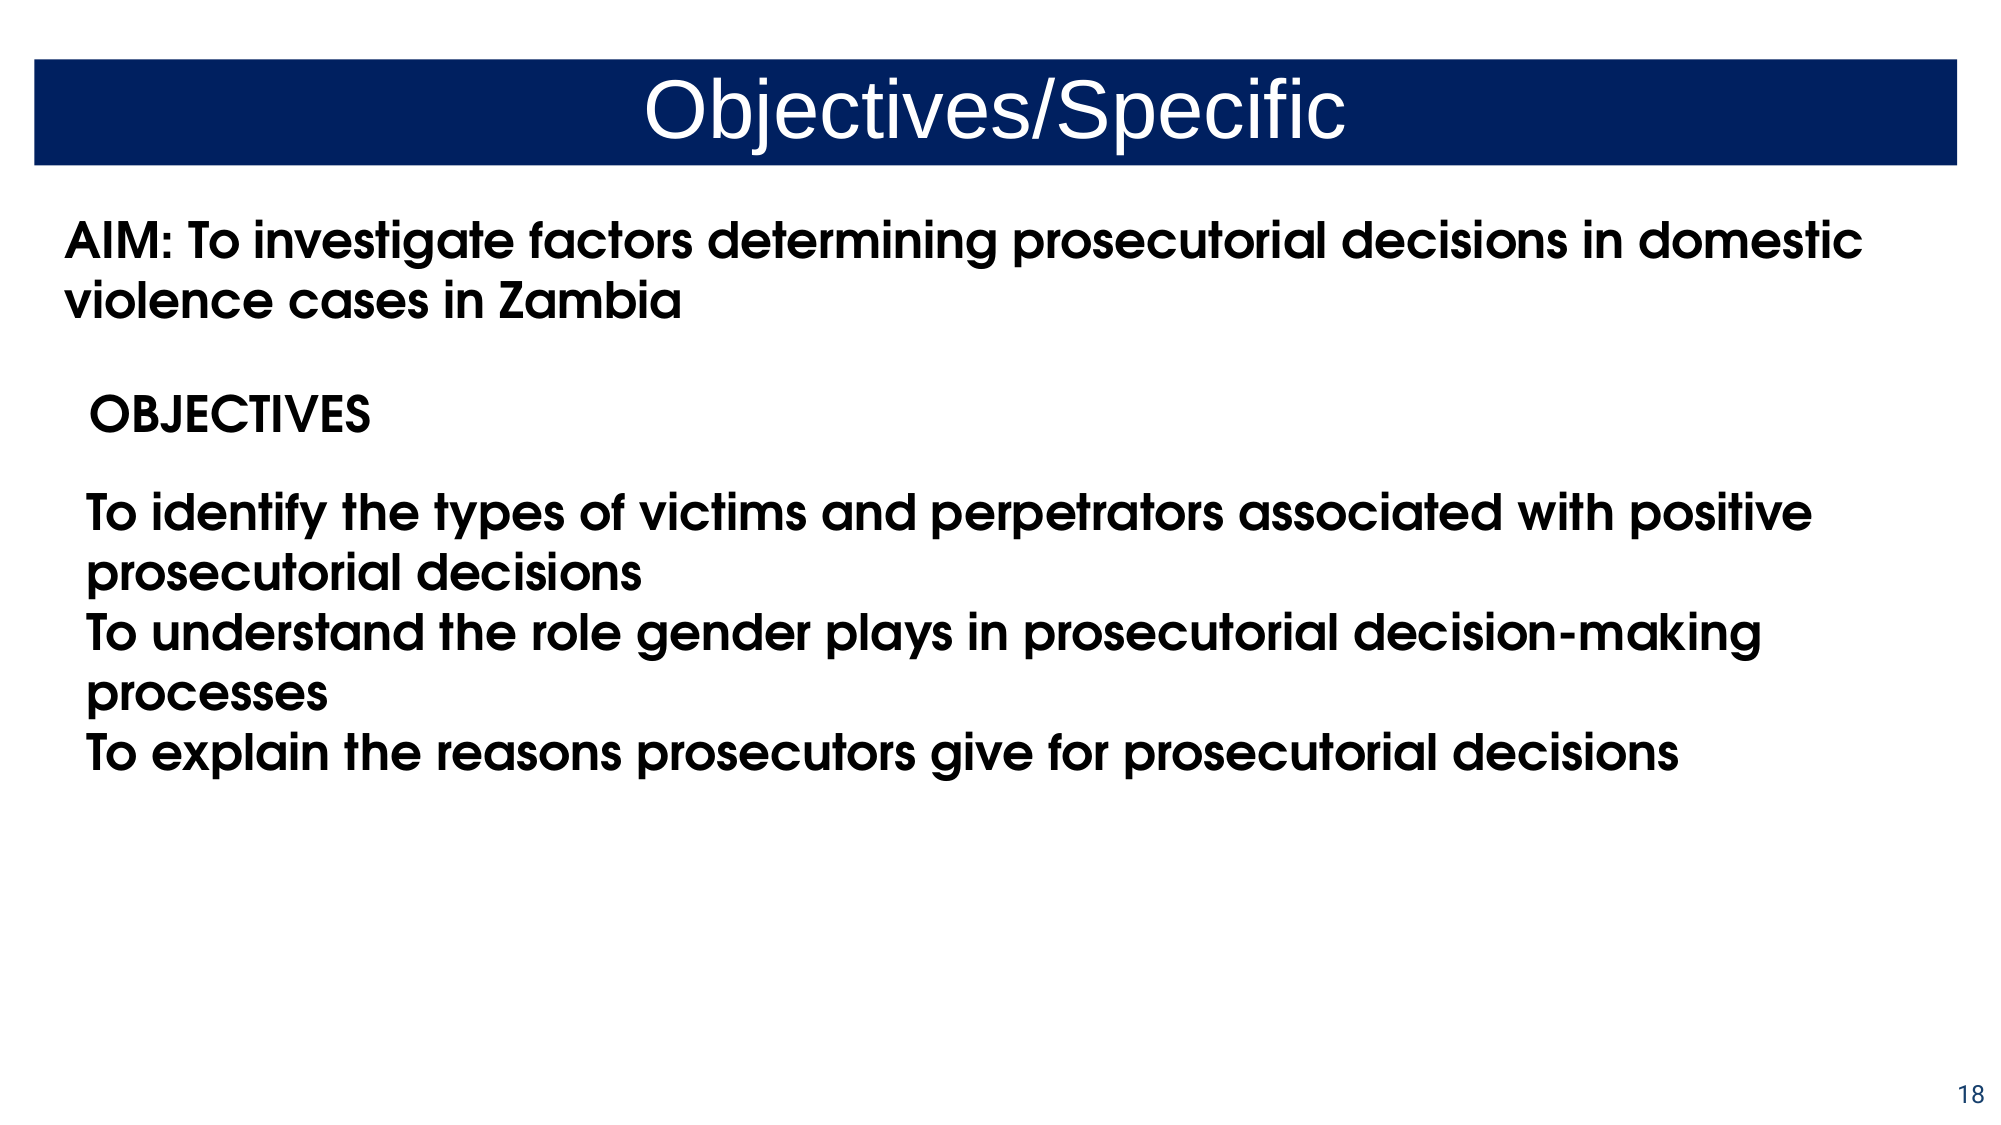

Objectives/Specific
AIM: To investigate factors determining prosecutorial decisions in domestic violence cases in Zambia
OBJECTIVES
To identify the types of victims and perpetrators associated with positive prosecutorial decisions
To understand the role gender plays in prosecutorial decision-making processes
To explain the reasons prosecutors give for prosecutorial decisions

18